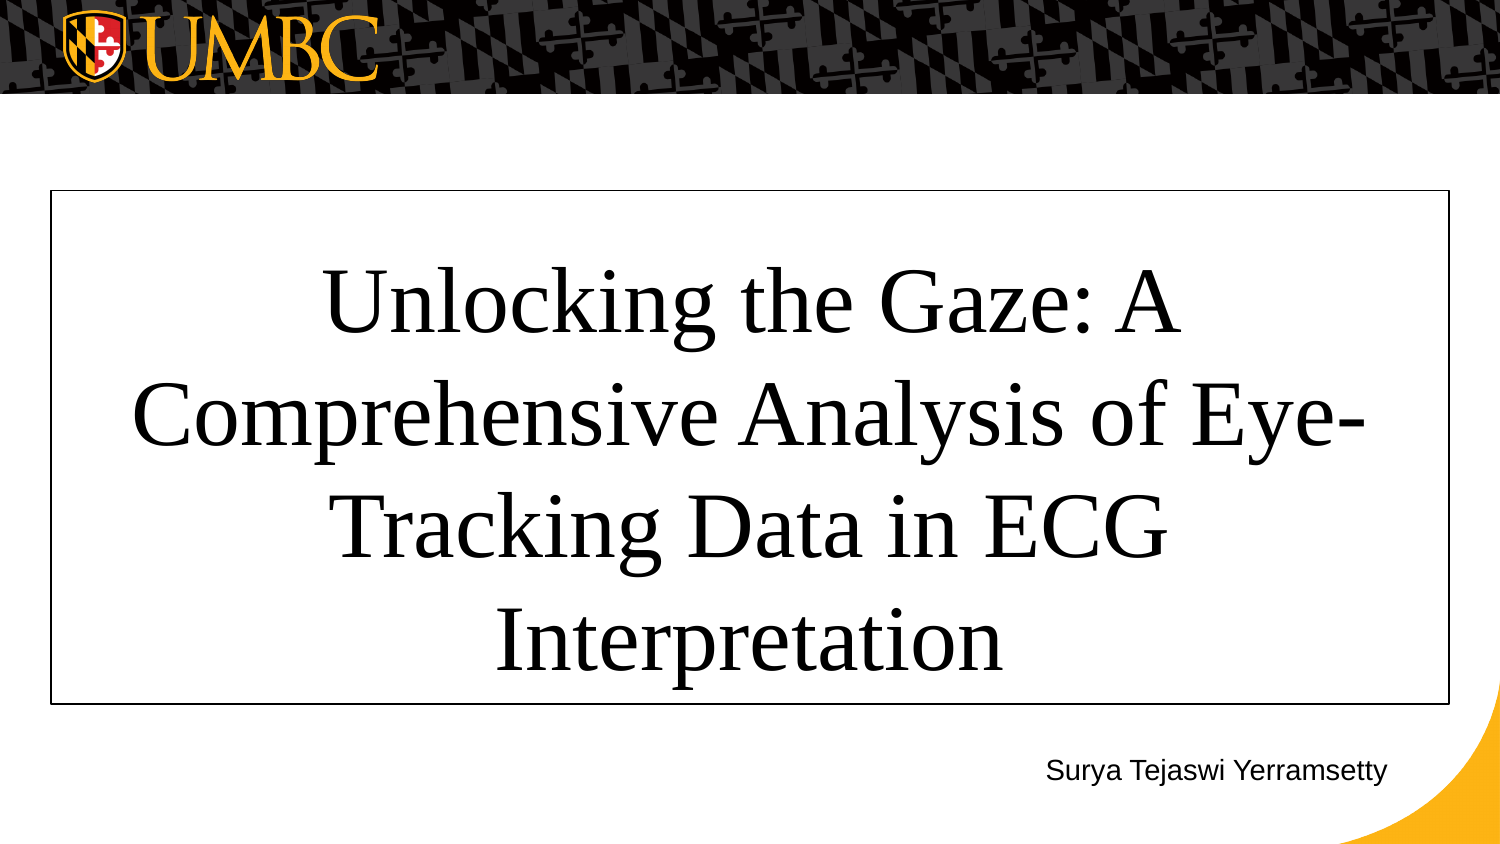

# Unlocking the Gaze: A Comprehensive Analysis of Eye-Tracking Data in ECG Interpretation
	Surya Tejaswi Yerramsetty